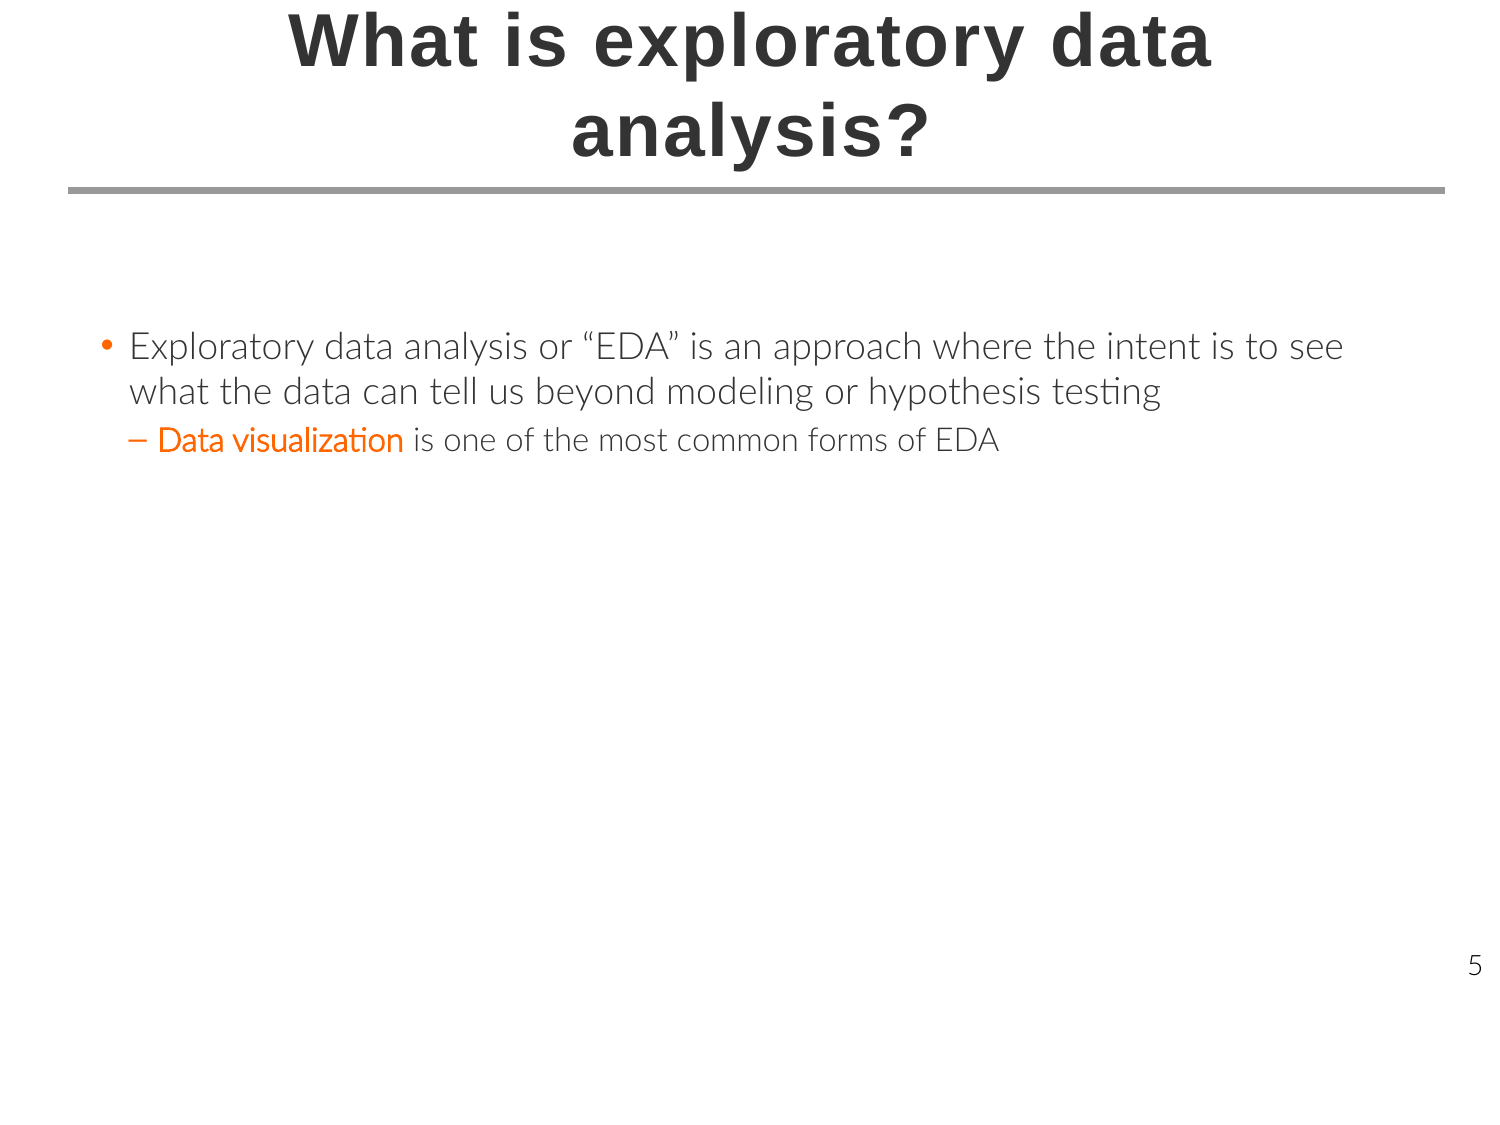

# What is exploratory data analysis?
Exploratory data analysis or “EDA” is an approach where the intent is to see what the data can tell us beyond modeling or hypothesis testing
Data visualization is one of the most common forms of EDA

5